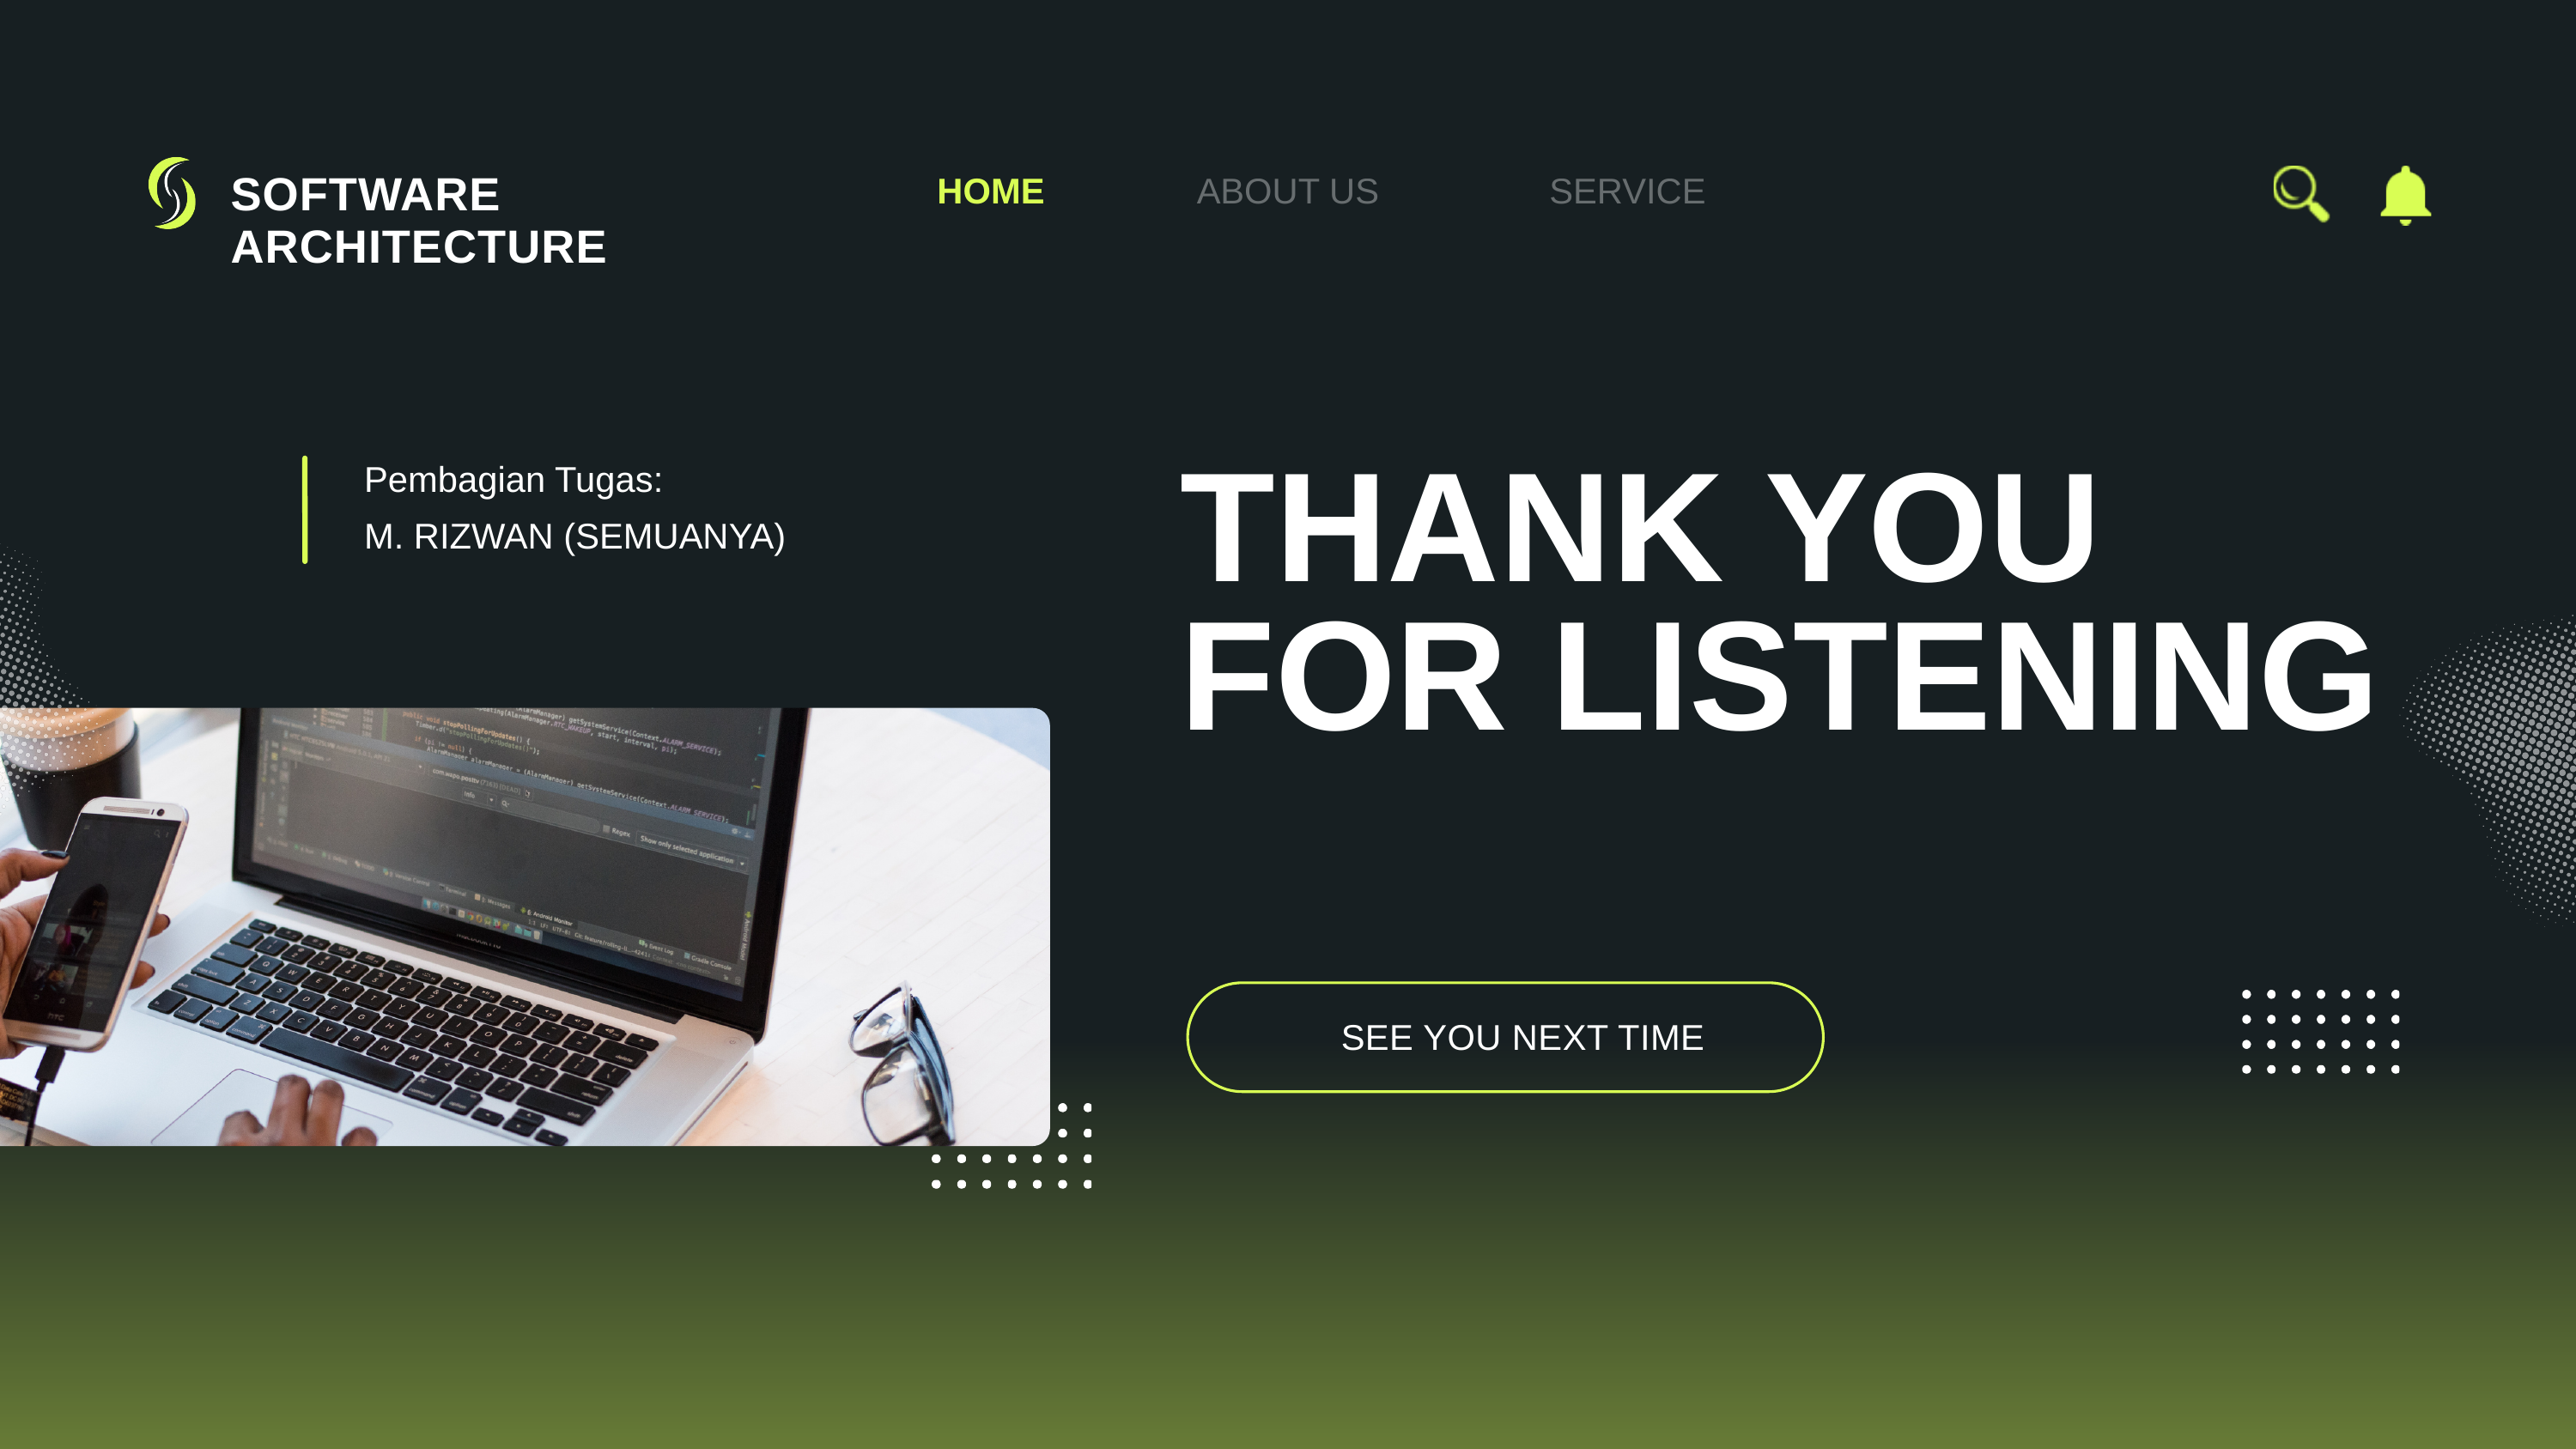

SOFTWARE ARCHITECTURE
HOME
ABOUT US
SERVICE
Pembagian Tugas:
M. RIZWAN (SEMUANYA)

THANK YOU
FOR LISTENING

SEE YOU NEXT TIME